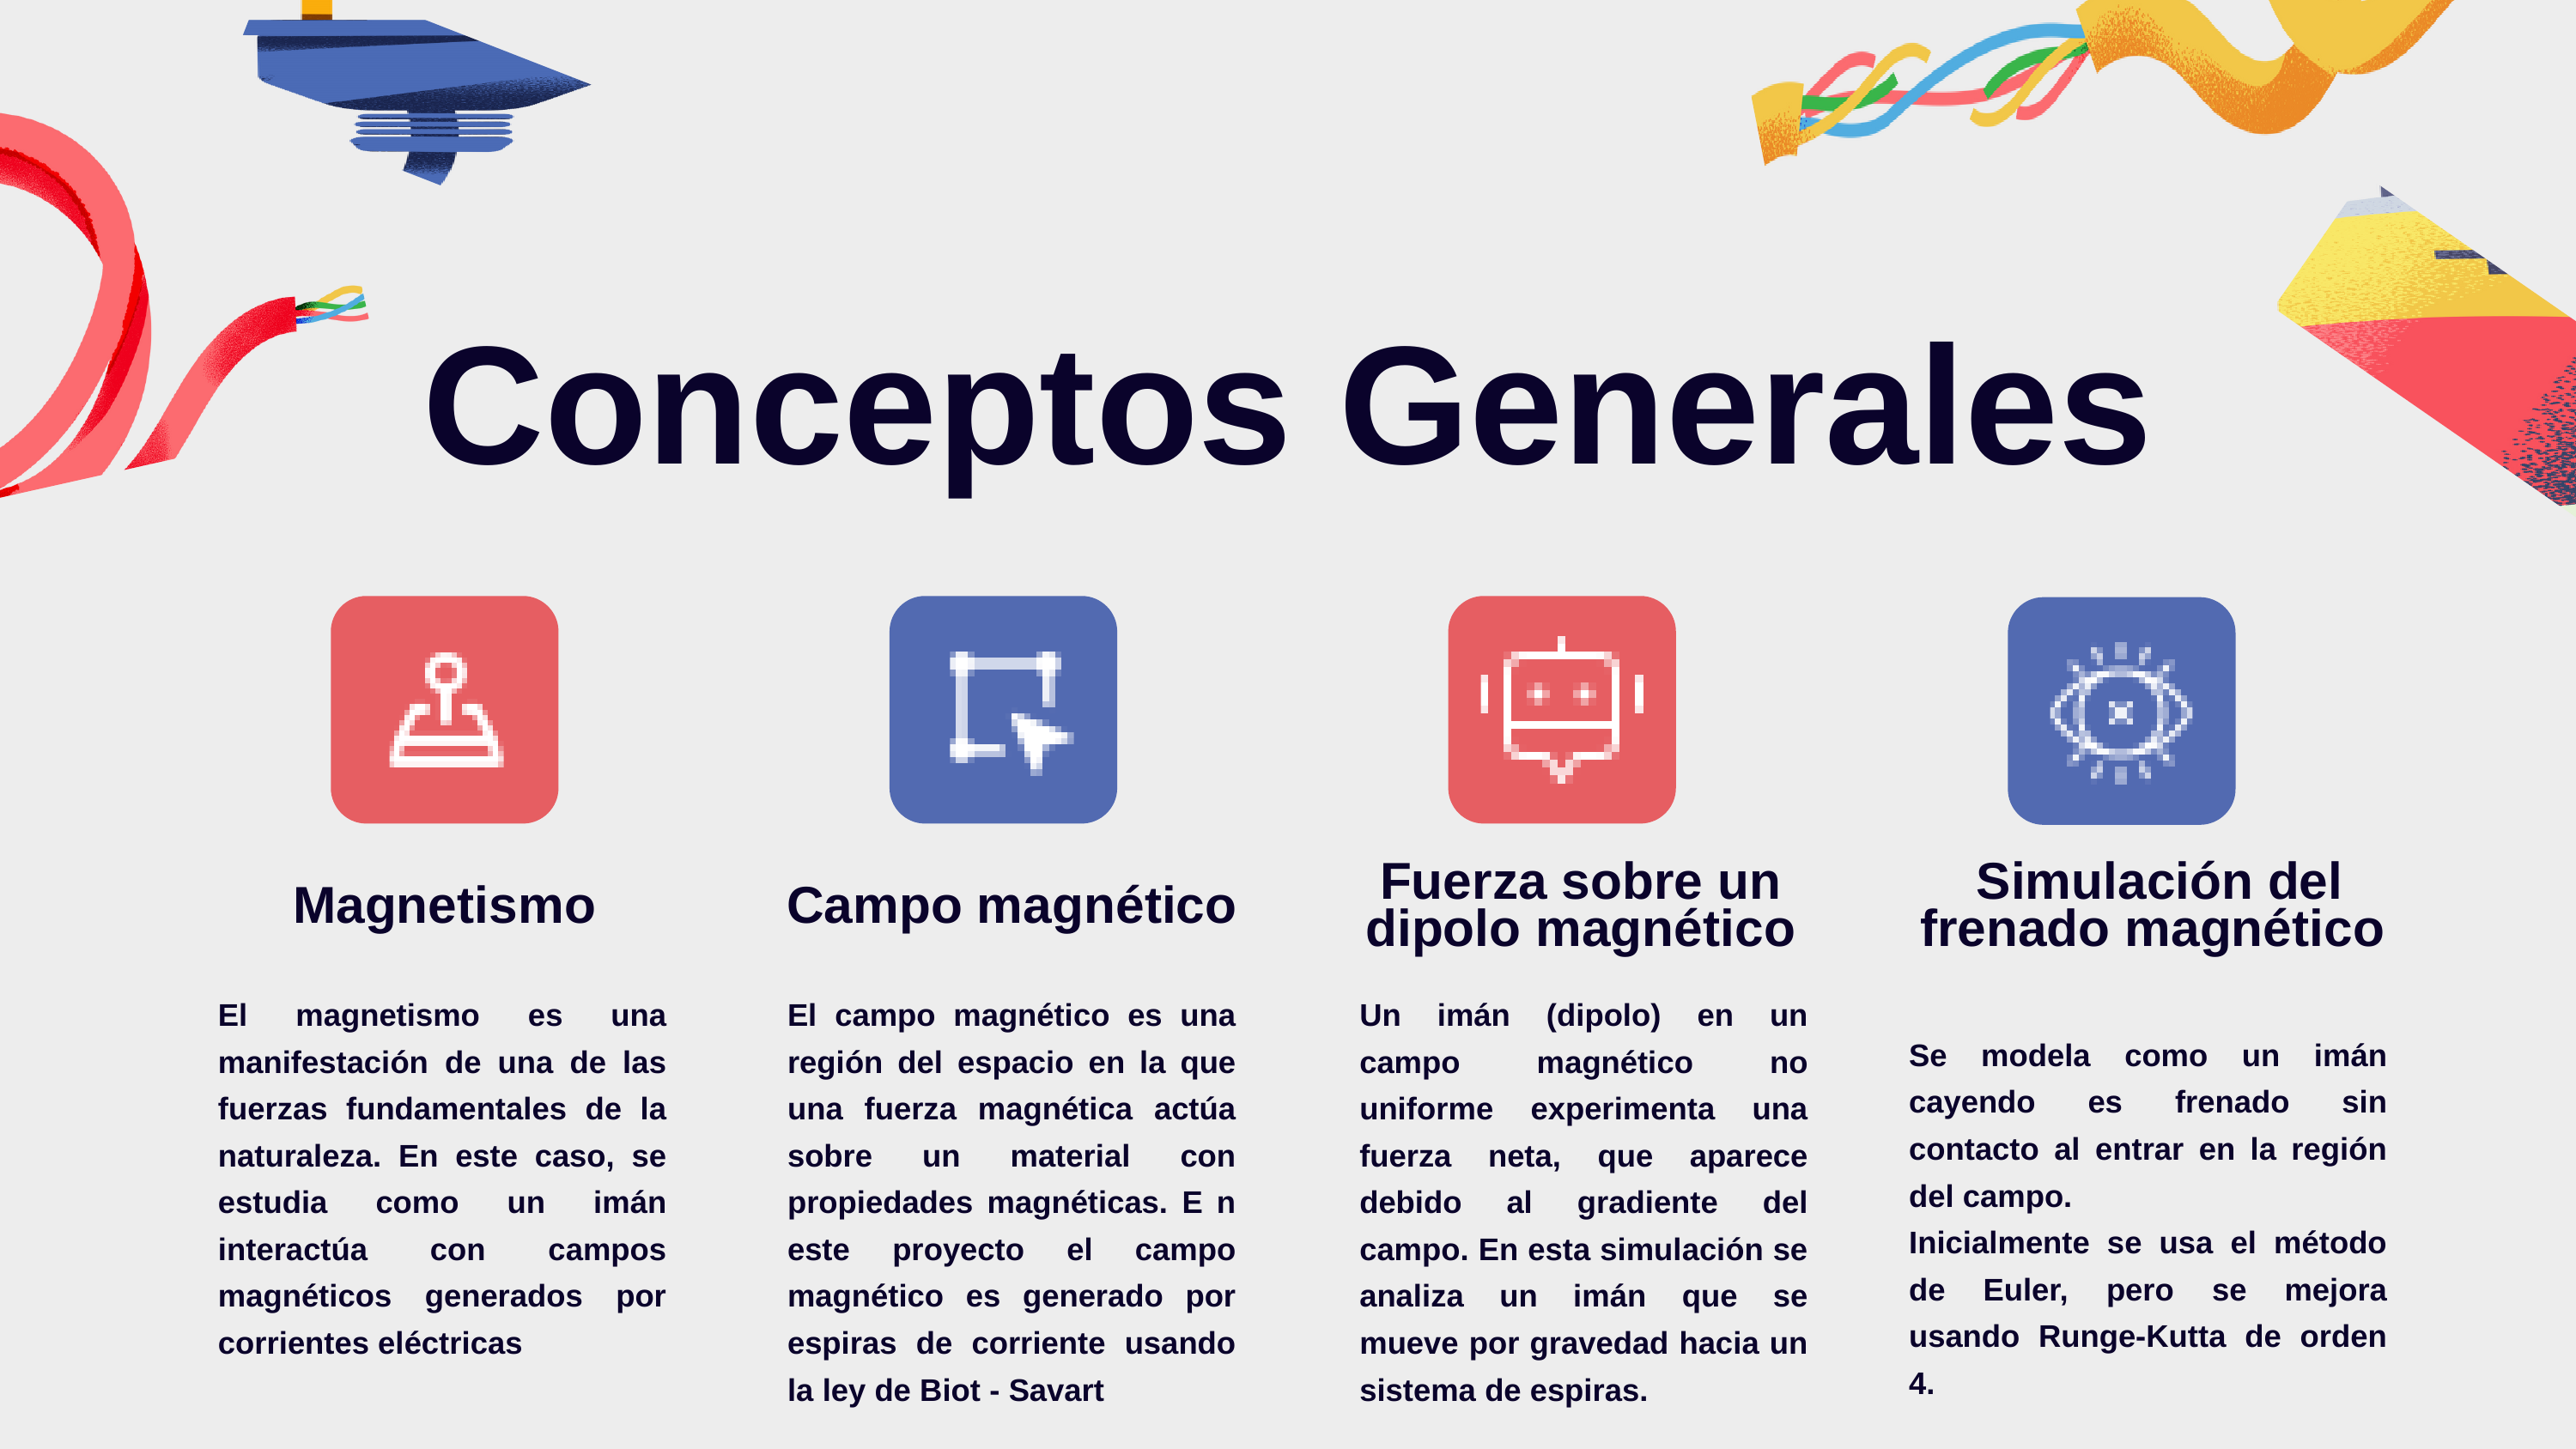

Conceptos Generales

Fuerza sobre un dipolo magnético
Simulación del frenado magnético
Magnetismo
Campo magnético
El magnetismo es una manifestación de una de las fuerzas fundamentales de la naturaleza. En este caso, se estudia como un imán interactúa con campos magnéticos generados por corrientes eléctricas
El campo magnético es una región del espacio en la que una fuerza magnética actúa sobre un material con propiedades magnéticas. E n este proyecto el campo magnético es generado por espiras de corriente usando la ley de Biot - Savart
Un imán (dipolo) en un campo magnético no uniforme experimenta una fuerza neta, que aparece debido al gradiente del campo. En esta simulación se analiza un imán que se mueve por gravedad hacia un sistema de espiras.
Se modela como un imán cayendo es frenado sin contacto al entrar en la región del campo.
Inicialmente se usa el método de Euler, pero se mejora usando Runge-Kutta de orden 4.